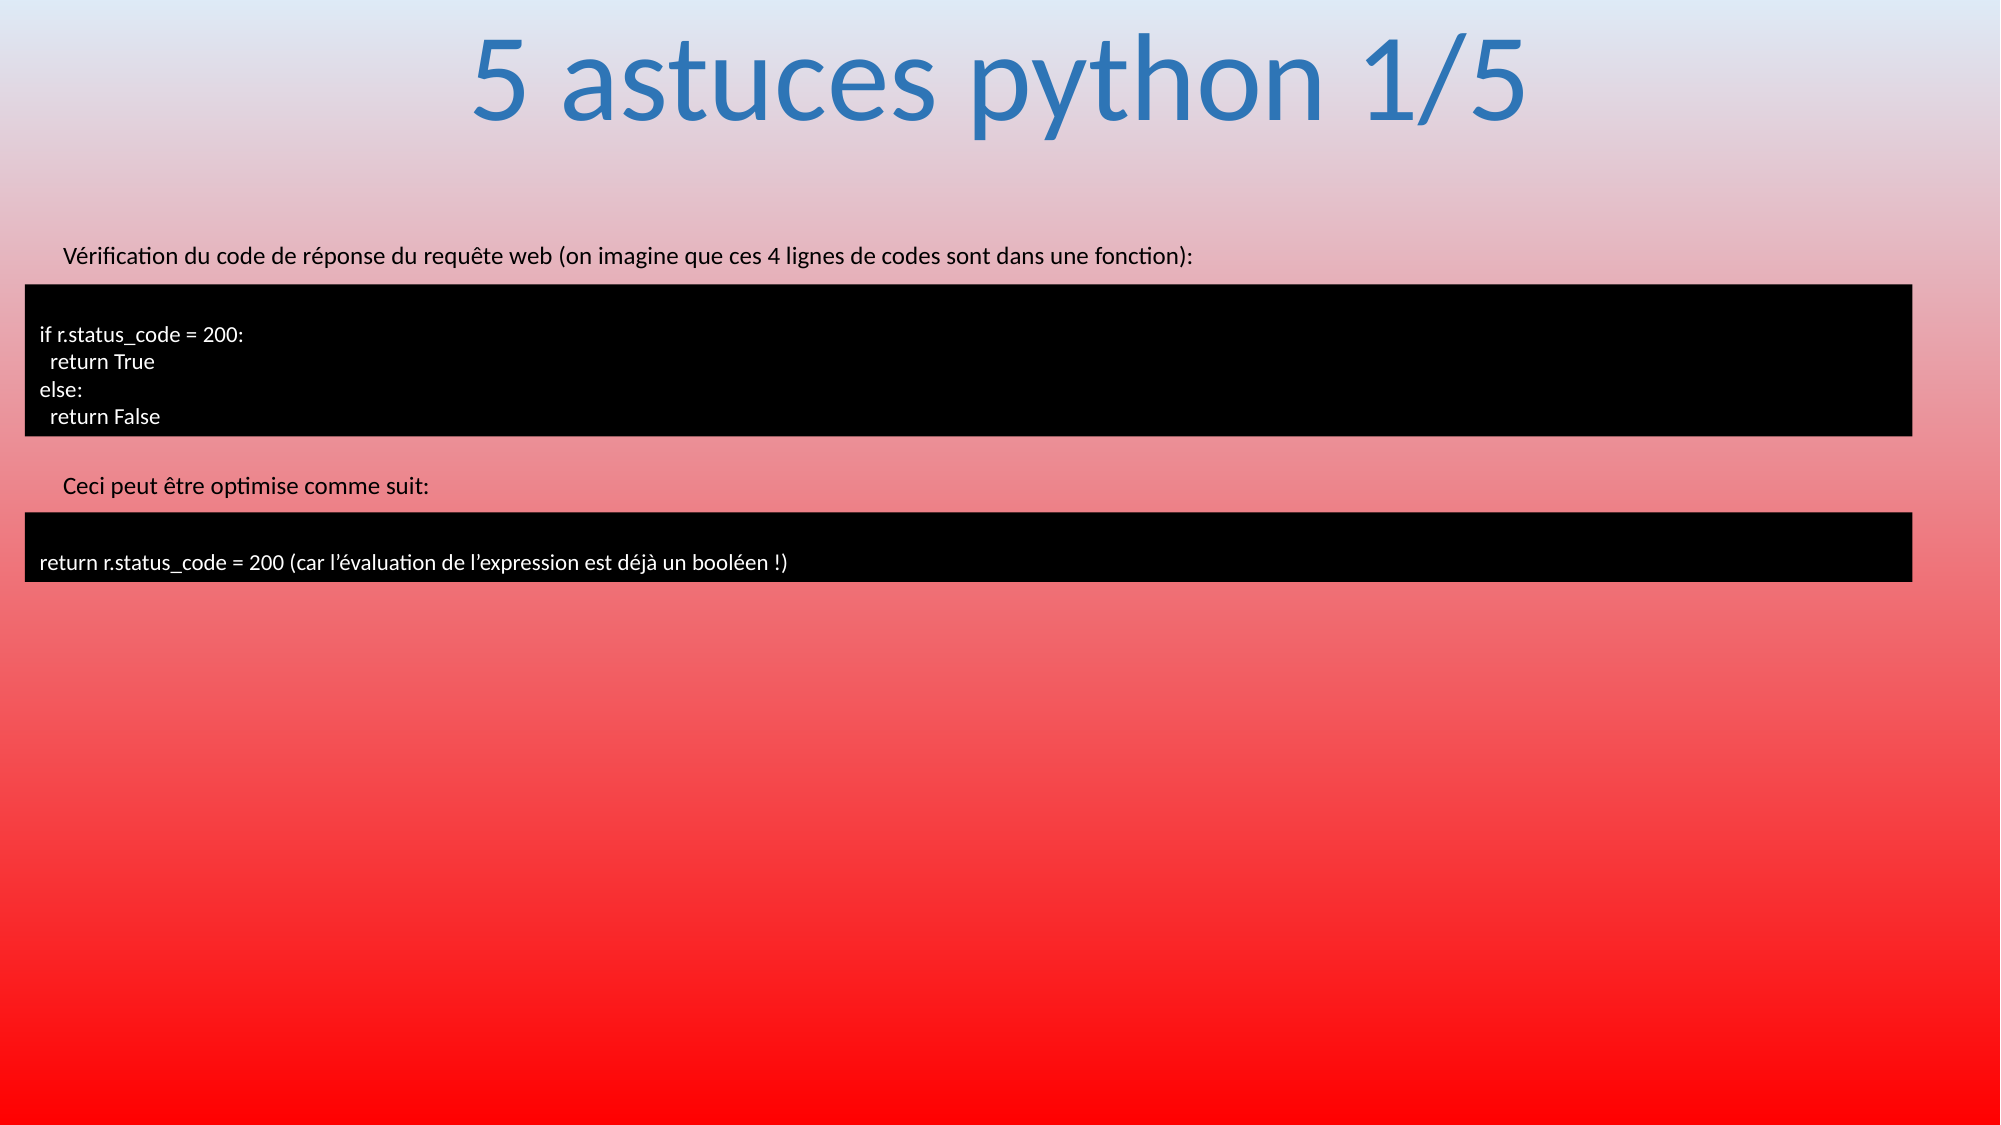

# 5 astuces python 1/5

Vérification du code de réponse du requête web (on imagine que ces 4 lignes de codes sont dans une fonction):

if r.status_code = 200:
  return True
else:
  return False
Ceci peut être optimise comme suit:

return r.status_code = 200 (car l’évaluation de l’expression est déjà un booléen !)

378